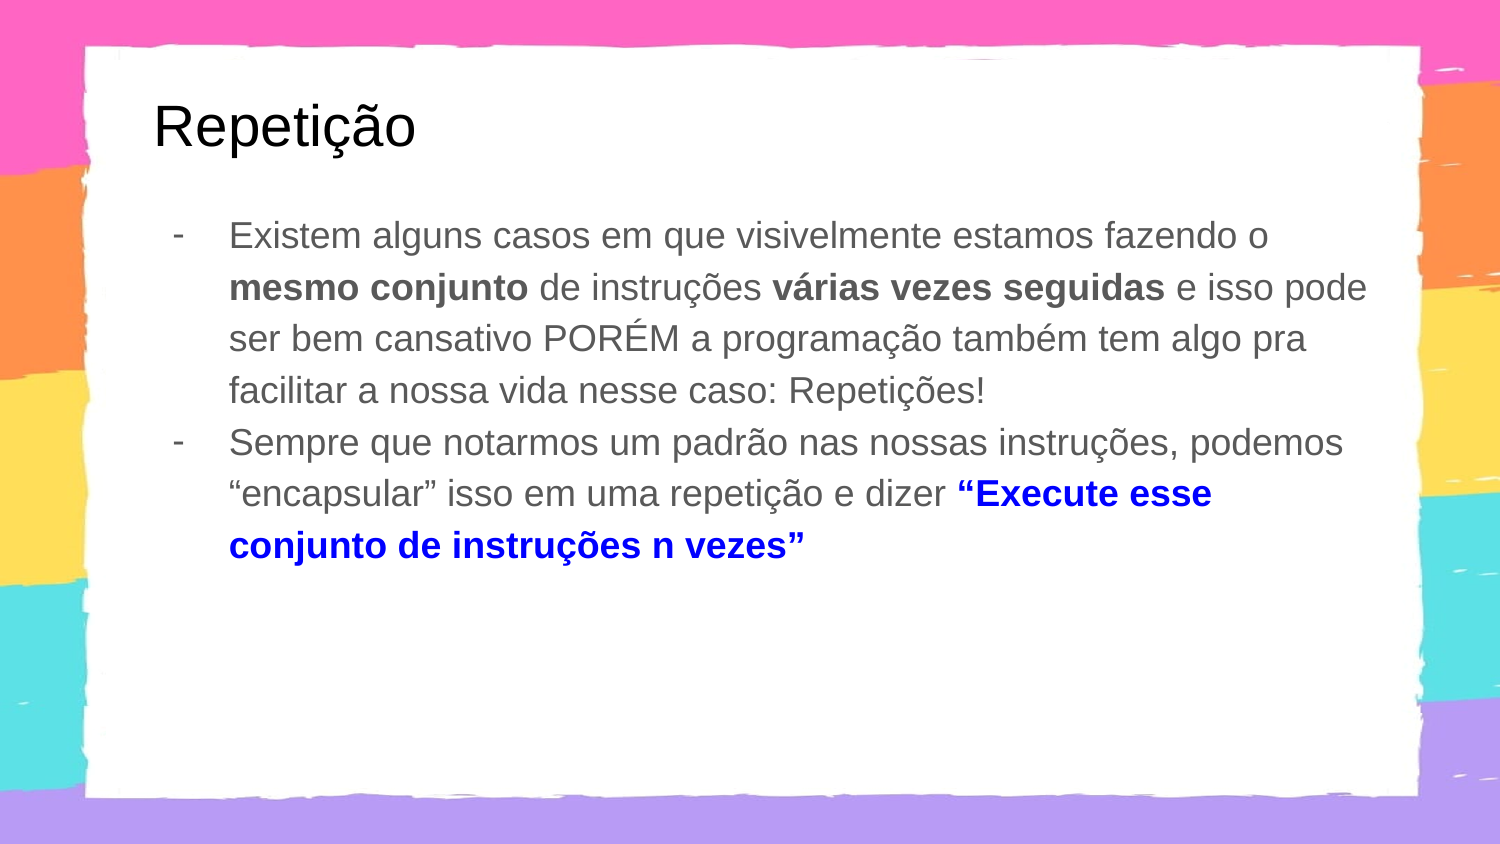

# Repetição
Existem alguns casos em que visivelmente estamos fazendo o mesmo conjunto de instruções várias vezes seguidas e isso pode ser bem cansativo PORÉM a programação também tem algo pra facilitar a nossa vida nesse caso: Repetições!
Sempre que notarmos um padrão nas nossas instruções, podemos “encapsular” isso em uma repetição e dizer “Execute esse conjunto de instruções n vezes”